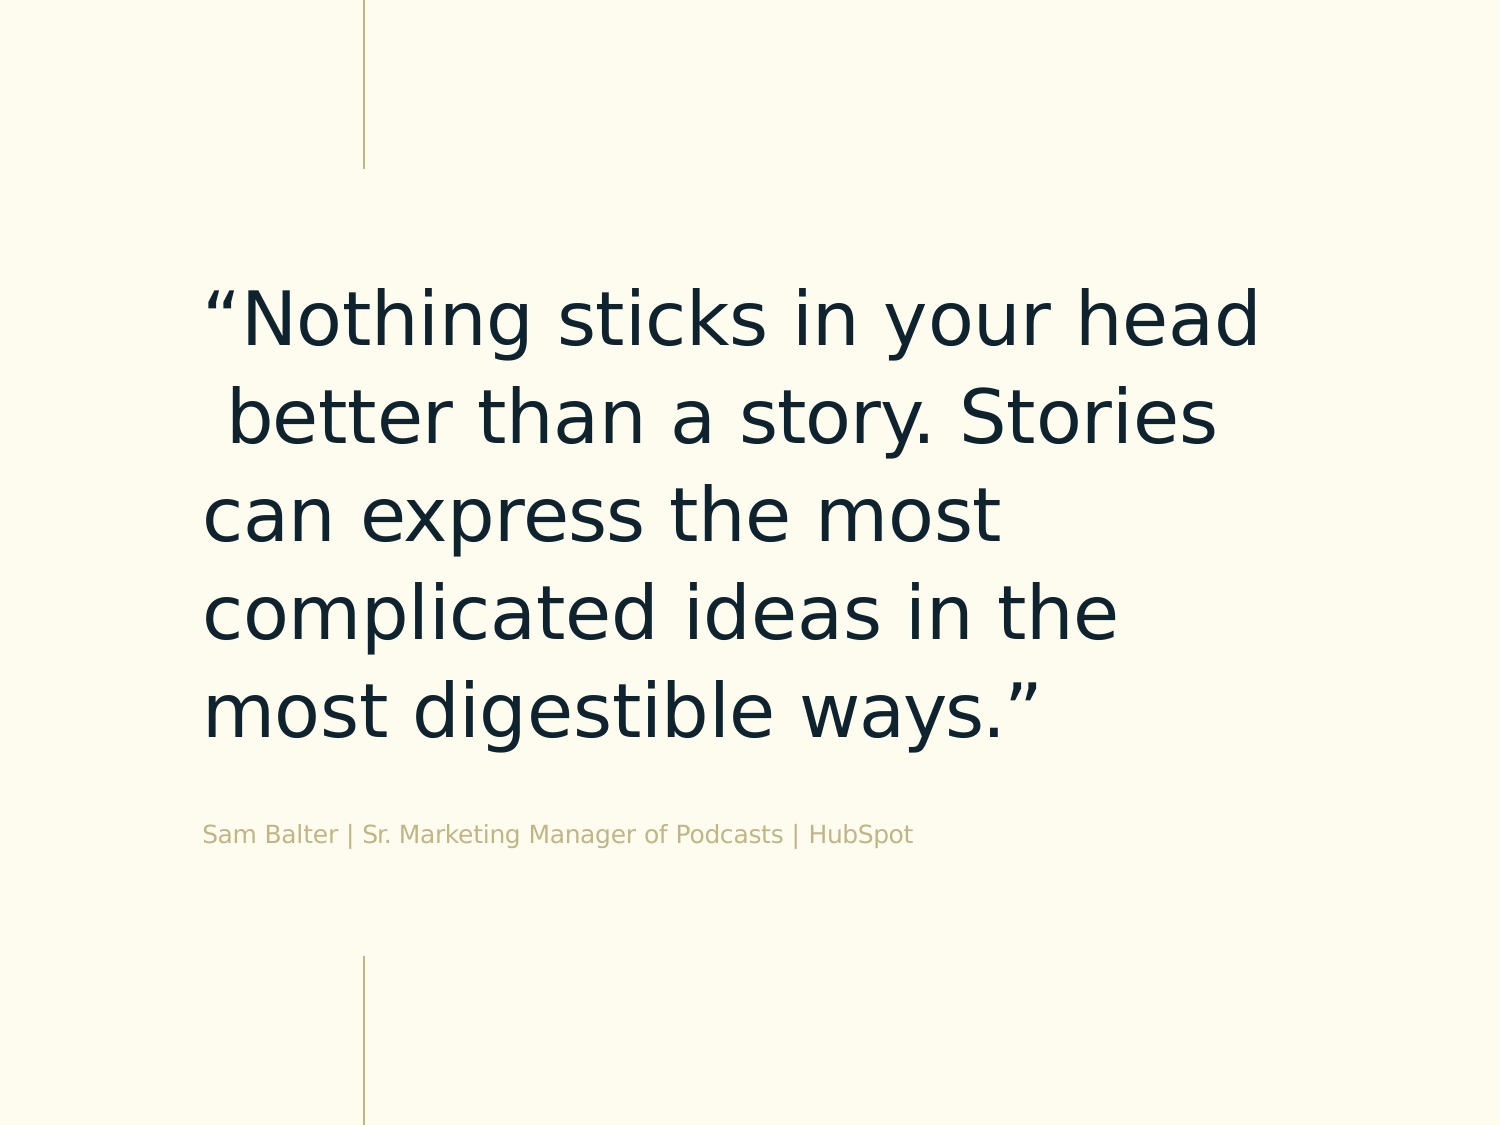

# “Nothing sticks in your head  better than a story. Stories  can express the most  complicated ideas in the  most digestible ways.”
Sam Balter | Sr. Marketing Manager of Podcasts | HubSpot